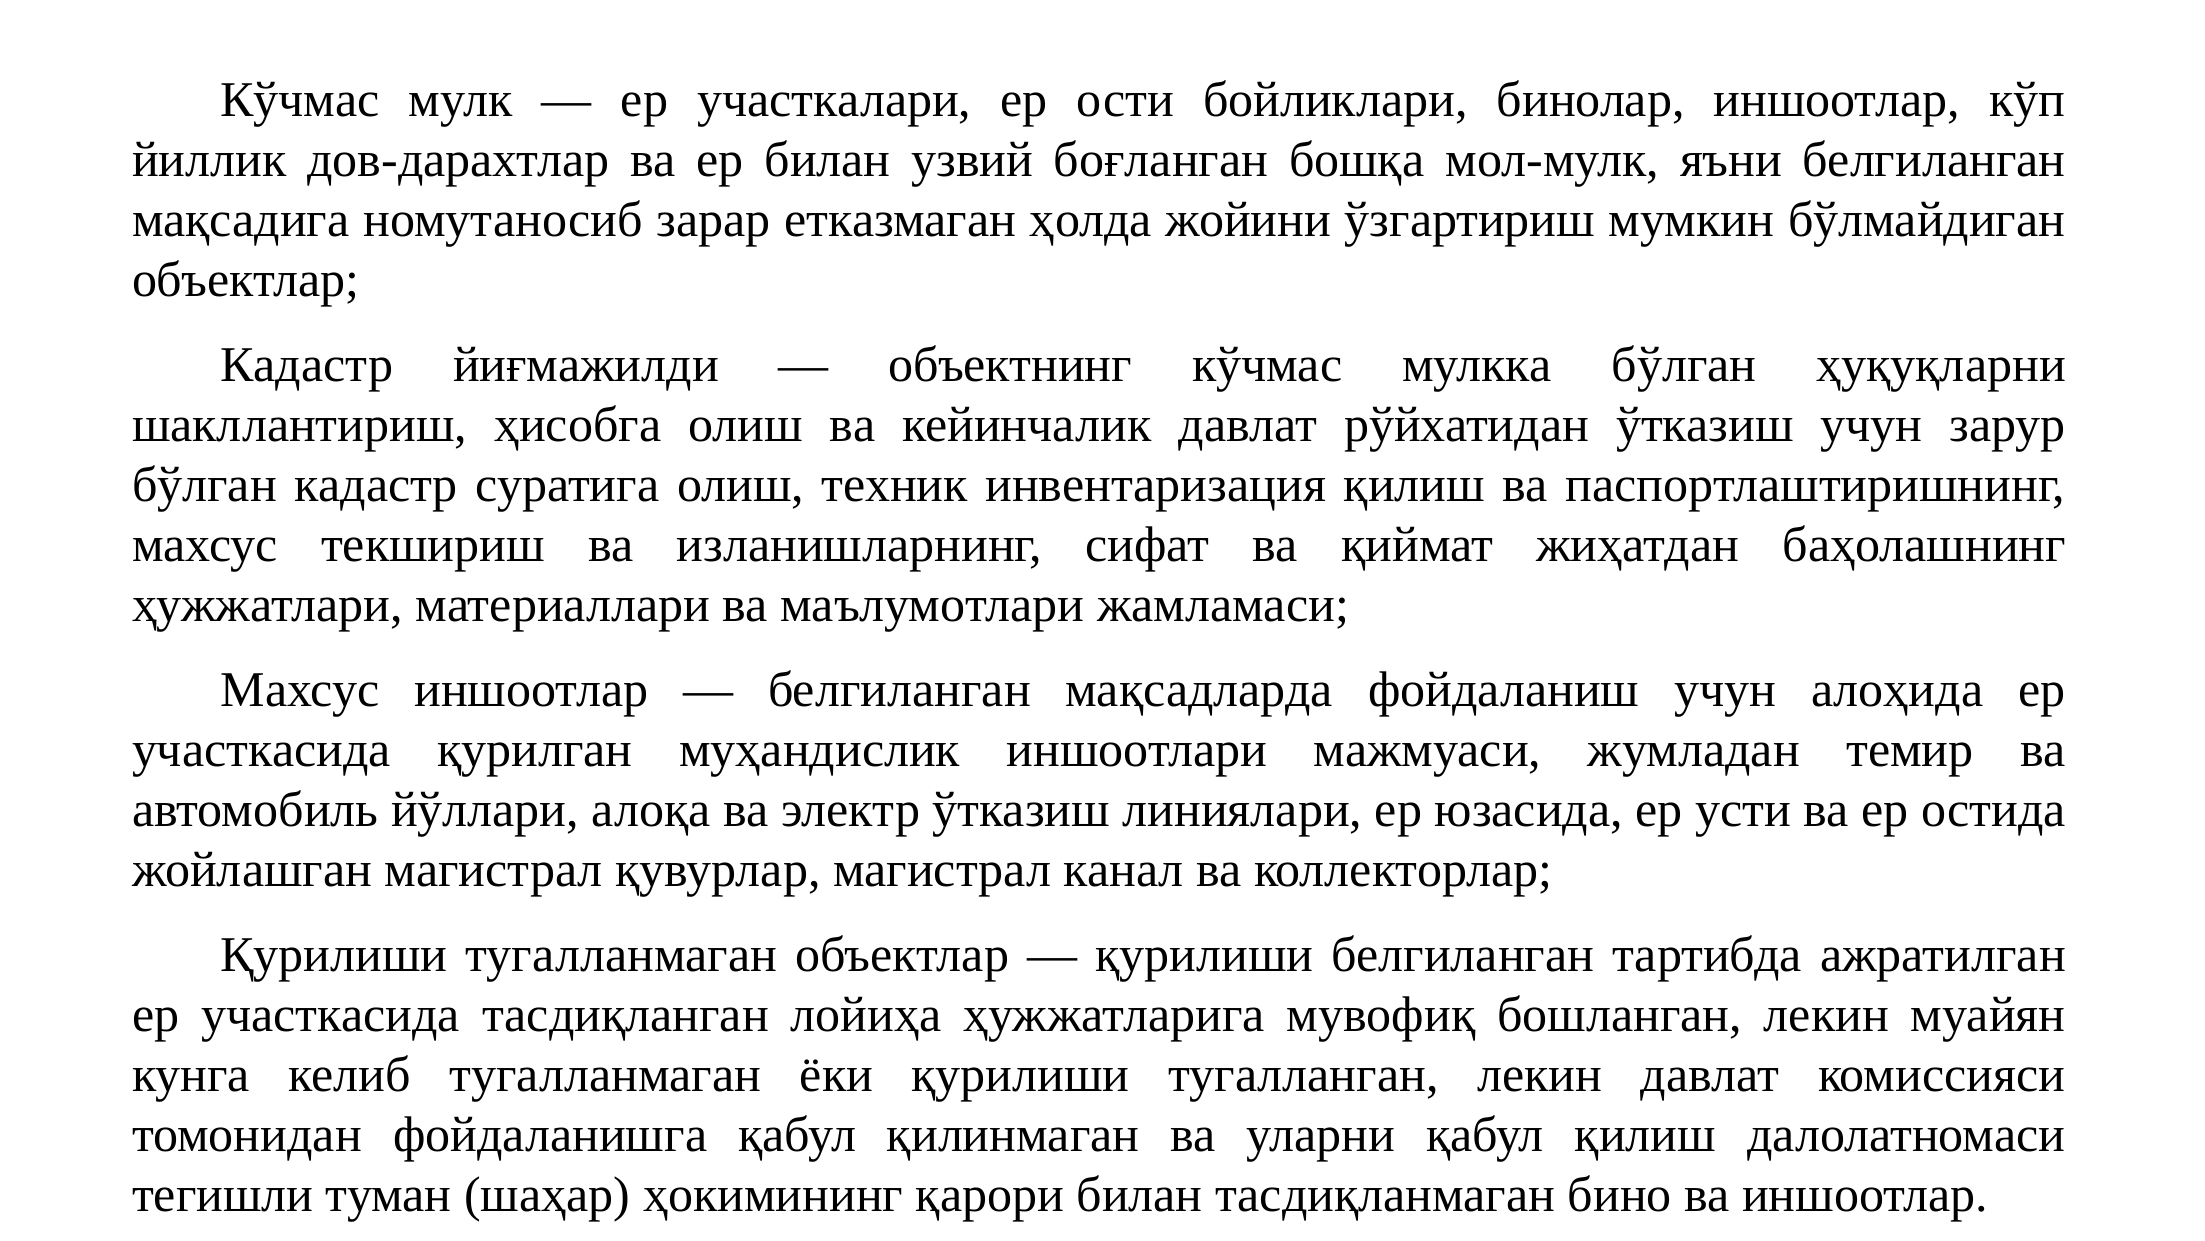

Кўчмас мулк — ер участкалари, ер ости бойликлари, бинолар, иншоотлар, кўп йиллик дов-дарахтлар ва ер билан узвий боғланган бошқа мол-мулк, яъни белгиланган мақсадига номутаносиб зарар етказмаган ҳолда жойини ўзгартириш мумкин бўлмайдиган объектлар;
Кадастр йиғмажилди — объектнинг кўчмас мулкка бўлган ҳуқуқларни шакллантириш, ҳисобга олиш ва кейинчалик давлат рўйхатидан ўтказиш учун зарур бўлган кадастр суратига олиш, техник инвентаризация қилиш ва паспортлаштиришнинг, махсус текшириш ва изланишларнинг, сифат ва қиймат жиҳатдан баҳолашнинг ҳужжатлари, материаллари ва маълумотлари жамламаси;
Махсус иншоотлар — белгиланган мақсадларда фойдаланиш учун алоҳида ер участкасида қурилган муҳандислик иншоотлари мажмуаси, жумладан темир ва автомобиль йўллари, алоқа ва электр ўтказиш линиялари, ер юзасида, ер усти ва ер остида жойлашган магистрал қувурлар, магистрал канал ва коллекторлар;
Қурилиши тугалланмаган объектлар — қурилиши белгиланган тартибда ажратилган ер участкасида тасдиқланган лойиҳа ҳужжатларига мувофиқ бошланган, лекин муайян кунга келиб тугалланмаган ёки қурилиши тугалланган, лекин давлат комиссияси томонидан фойдаланишга қабул қилинмаган ва уларни қабул қилиш далолатномаси тегишли туман (шаҳар) ҳокимининг қарори билан тасдиқланмаган бино ва иншоотлар.